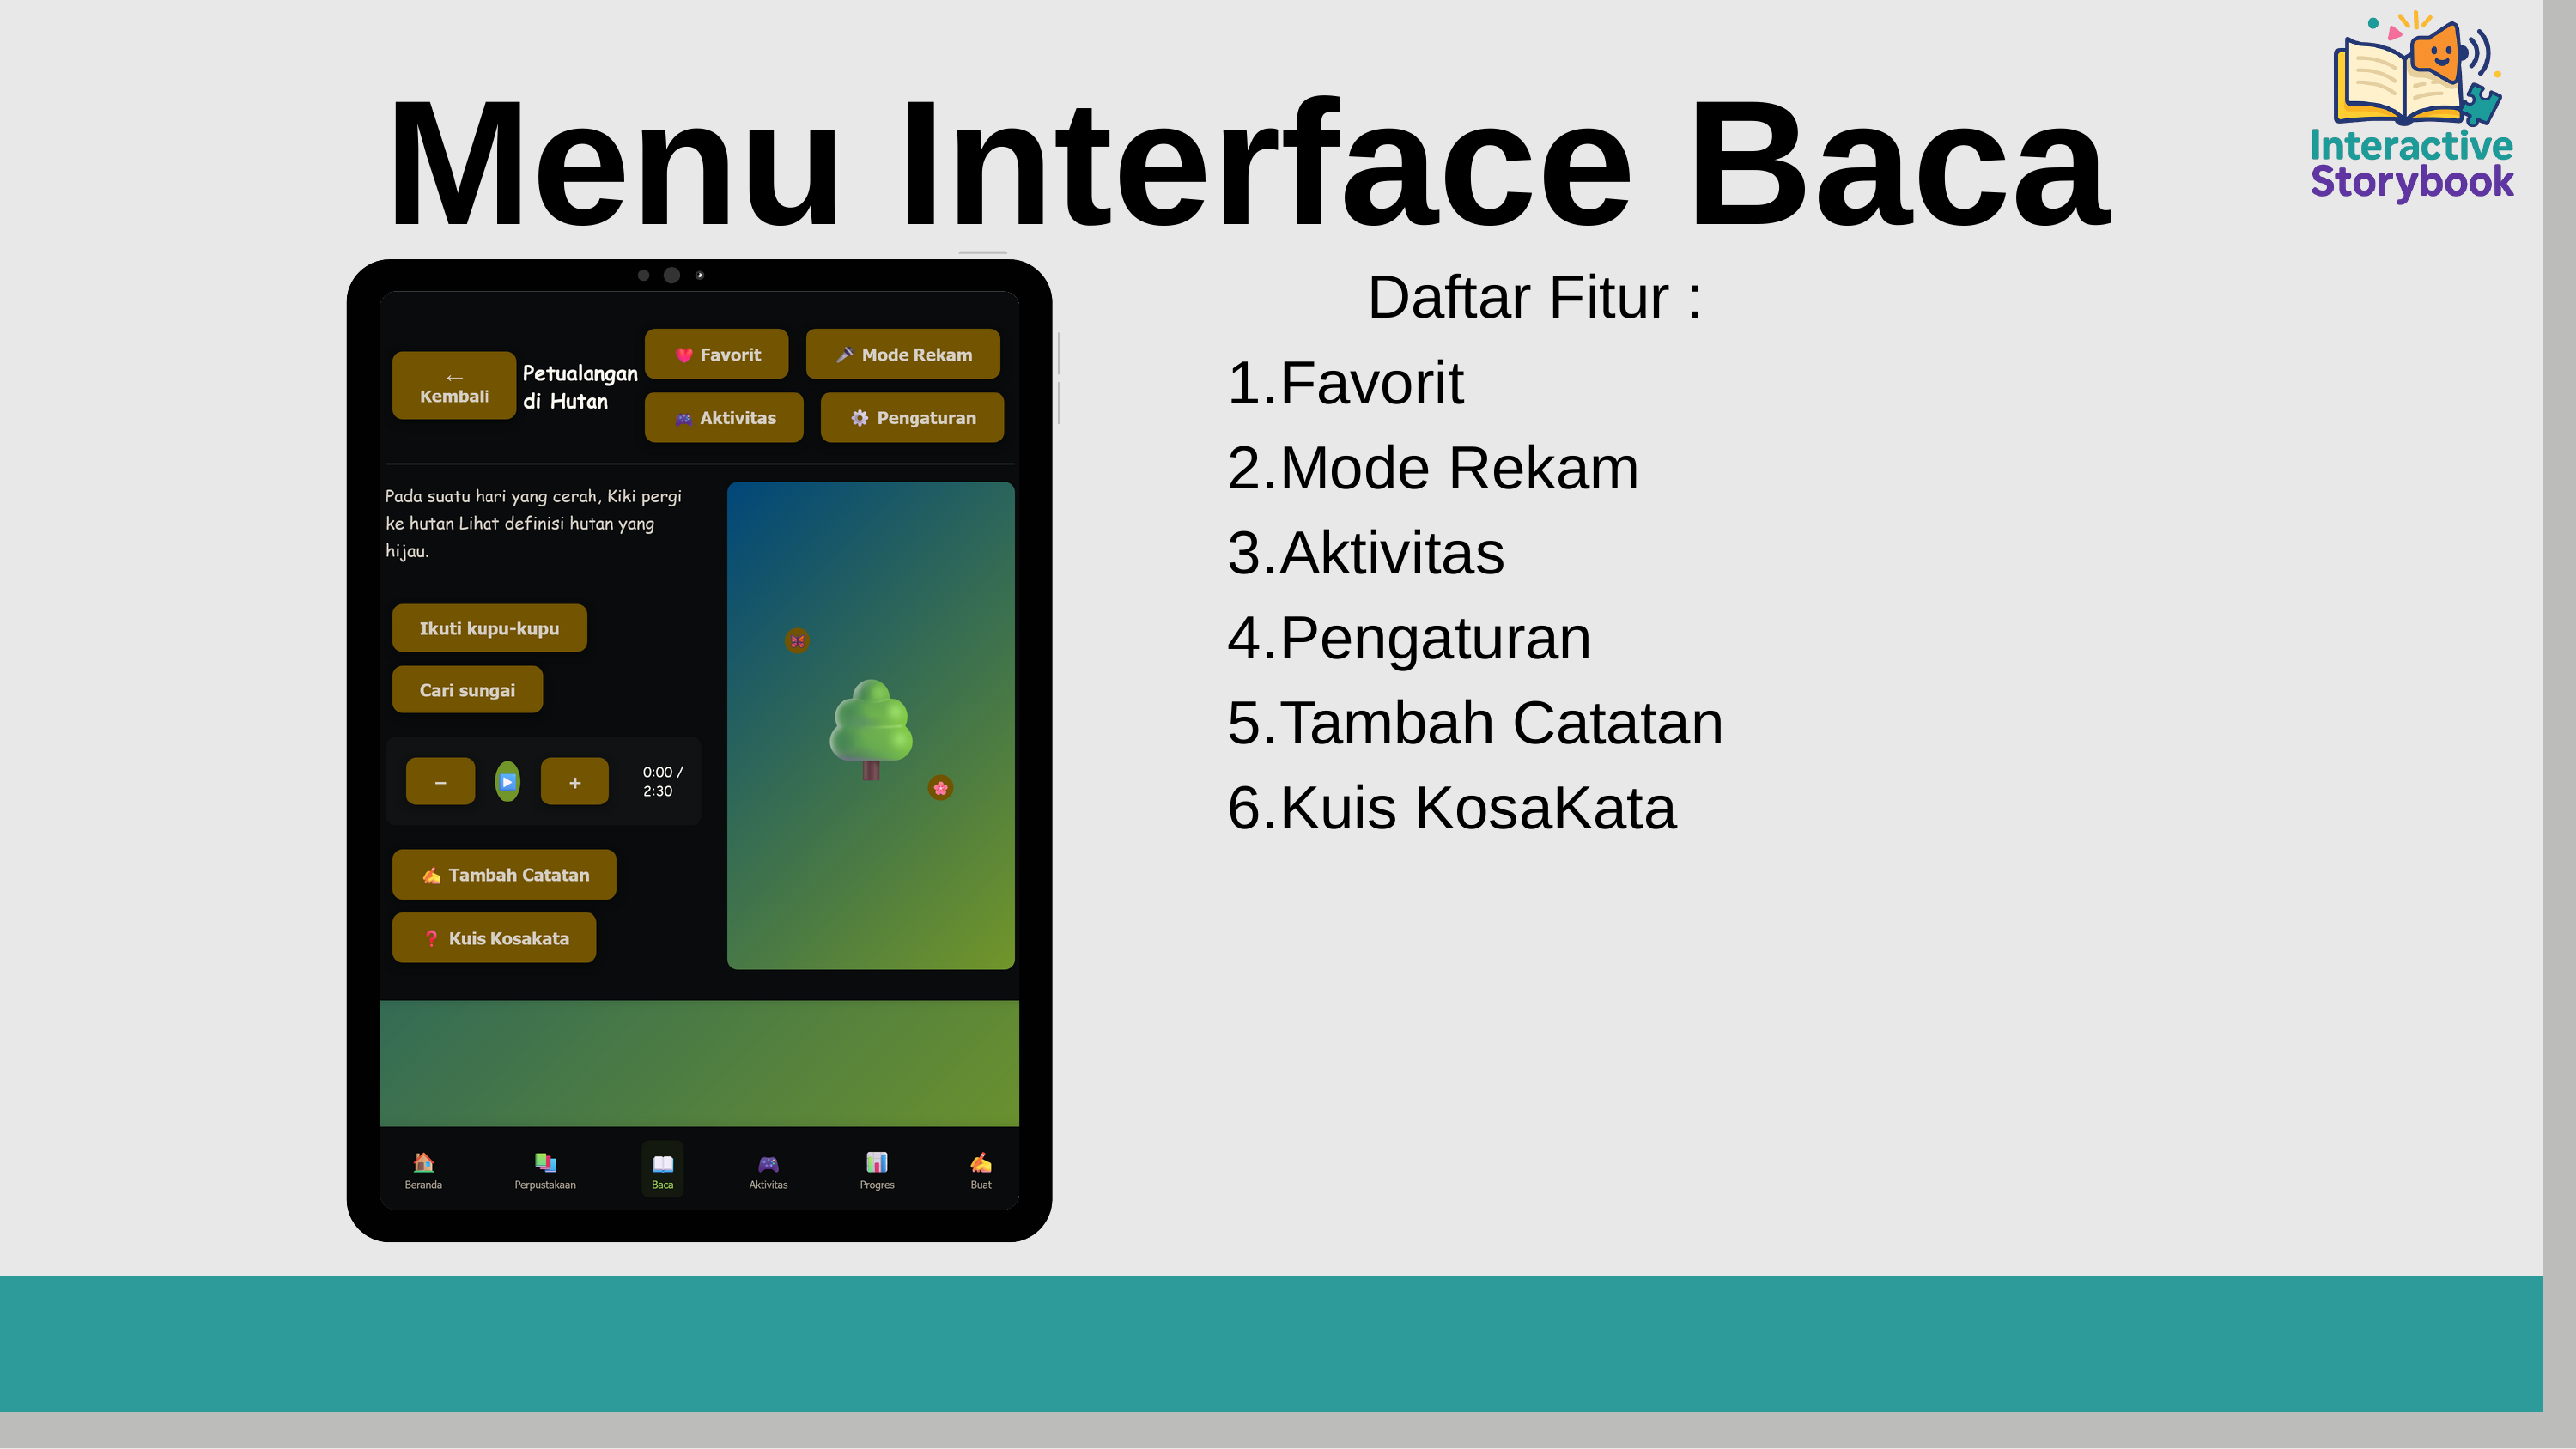

Menu Interface Baca

Daftar Fitur :
Favorit
Mode Rekam
Aktivitas
Pengaturan
Tambah Catatan
Kuis KosaKata